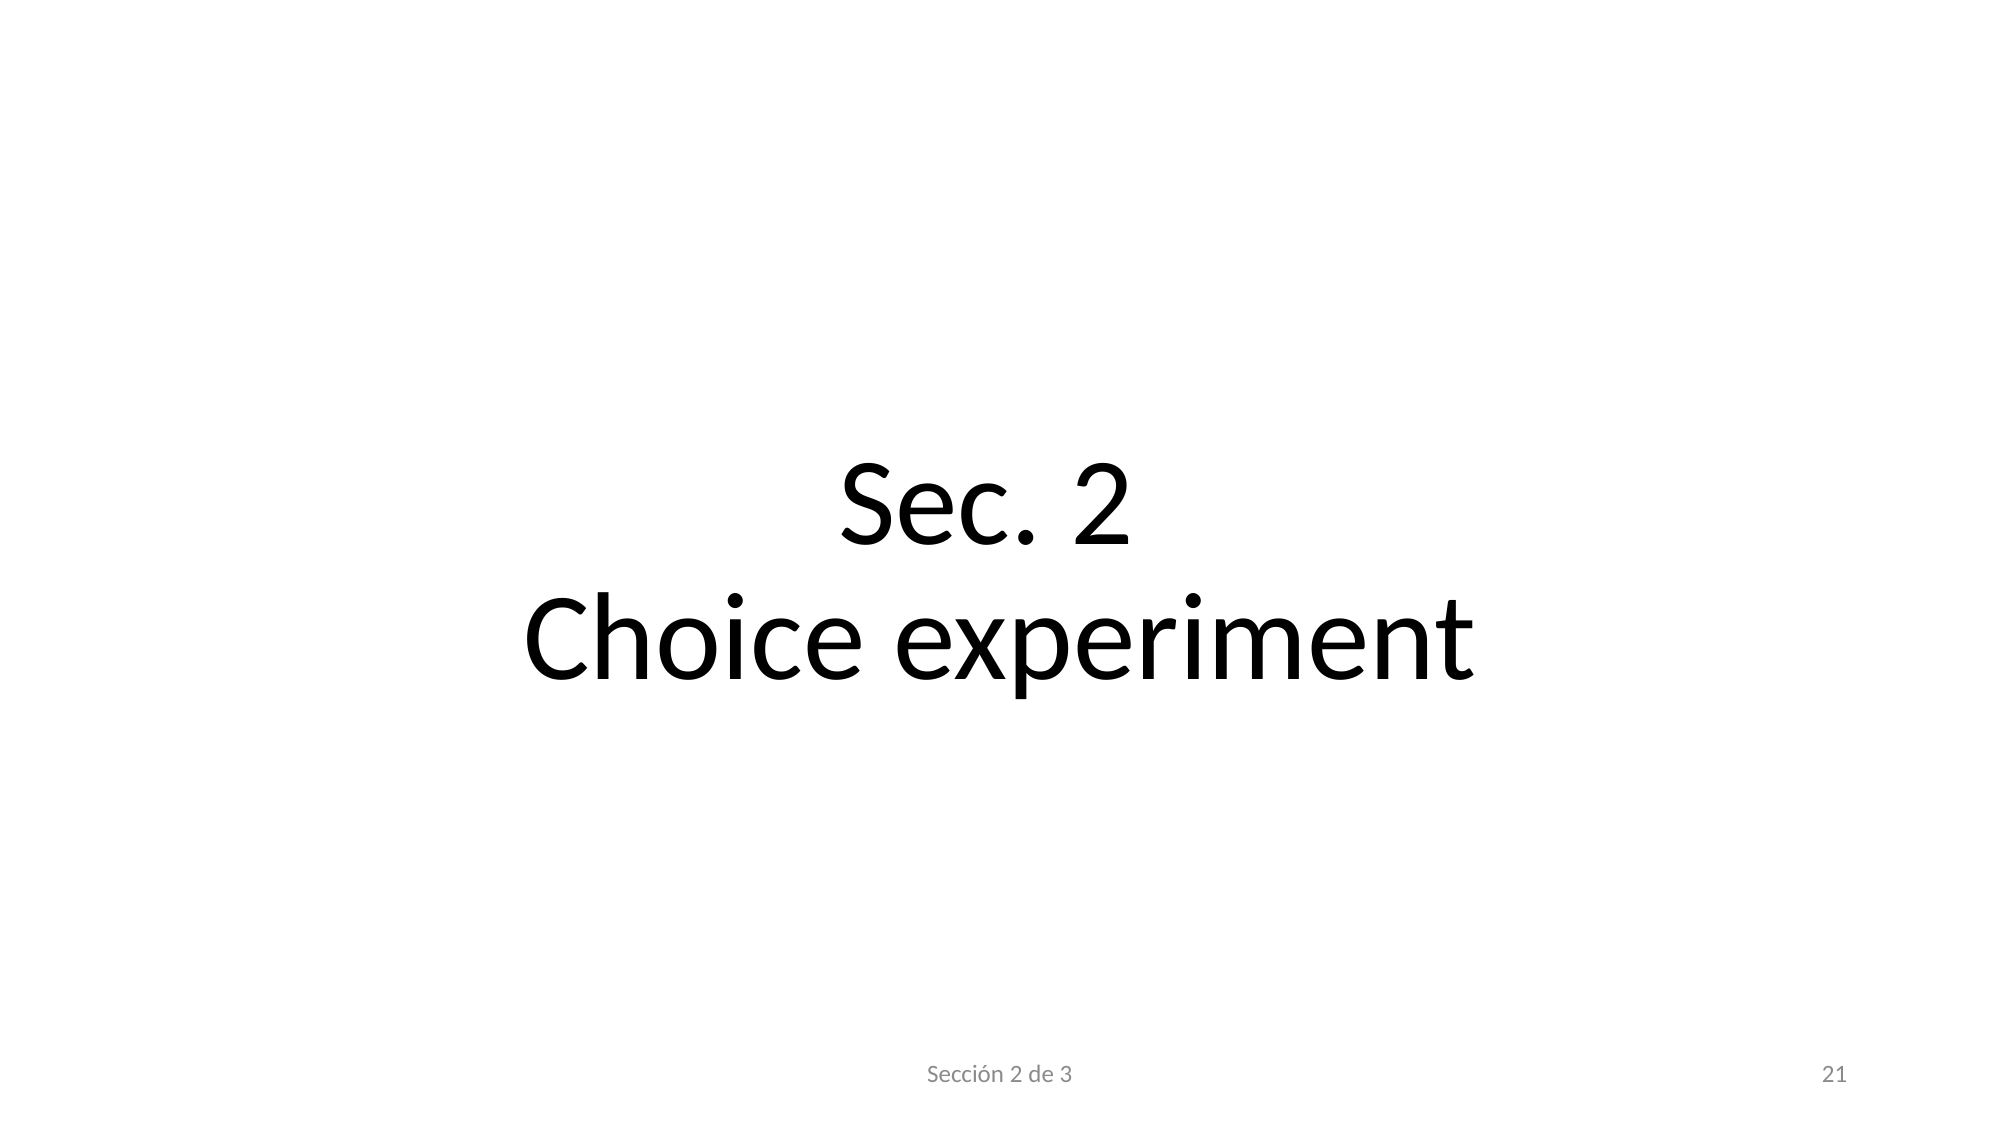

# Sec. 2 Choice experiment
Sección 2 de 3
21